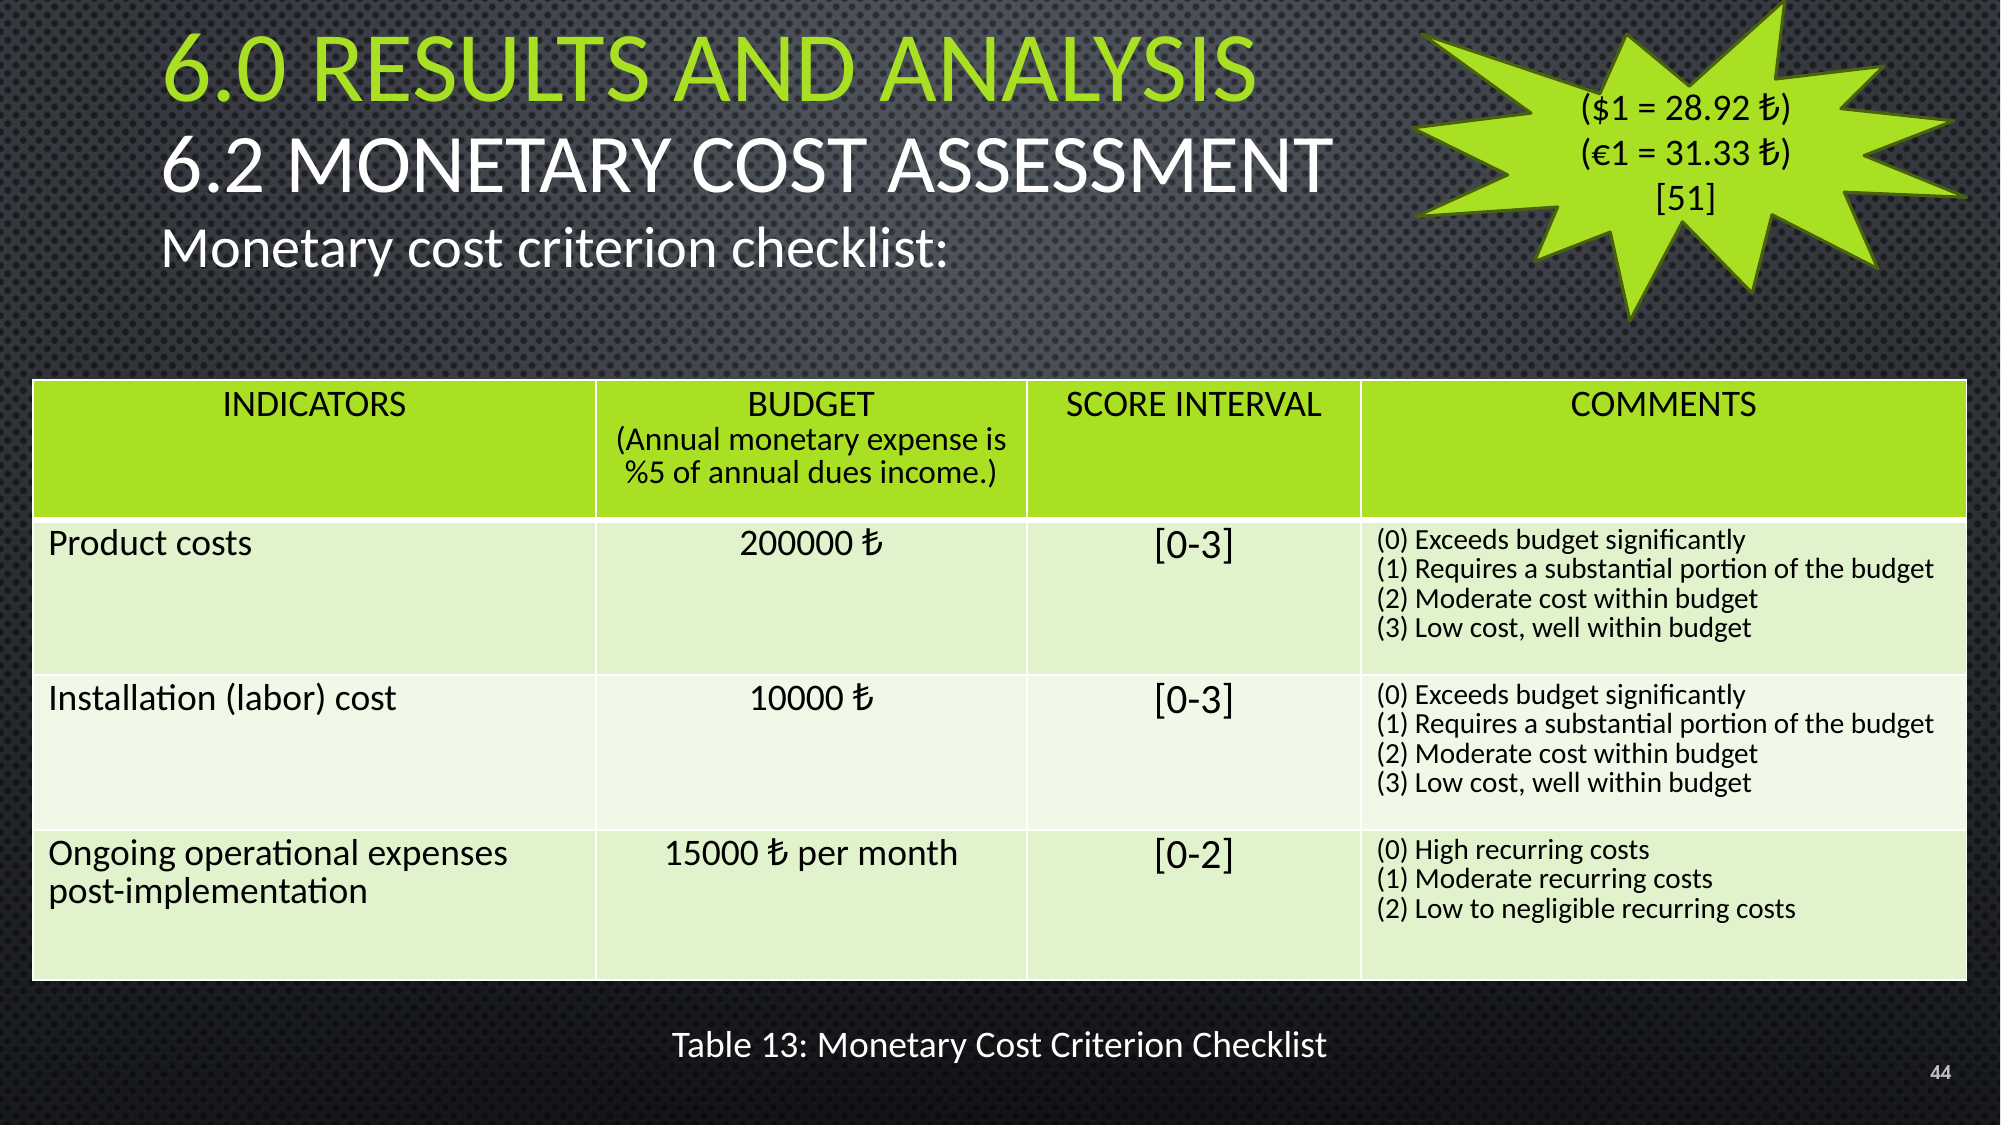

($1 = 28.92 ₺)
(€1 = 31.33 ₺) [51]
6.0 RESULTS AND ANALYSIS
6.2 MONETARY COST ASSESSMENT
Monetary cost criterion checklist:
| INDICATORS | BUDGET (Annual monetary expense is %5 of annual dues income.) | SCORE INTERVAL | COMMENTS |
| --- | --- | --- | --- |
| Product costs | 200000 ₺ | [0-3] | (0) Exceeds budget significantly (1) Requires a substantial portion of the budget (2) Moderate cost within budget (3) Low cost, well within budget |
| Installation (labor) cost | 10000 ₺ | [0-3] | (0) Exceeds budget significantly (1) Requires a substantial portion of the budget (2) Moderate cost within budget (3) Low cost, well within budget |
| Ongoing operational expenses post-implementation | 15000 ₺ per month | [0-2] | (0) High recurring costs (1) Moderate recurring costs (2) Low to negligible recurring costs |
Table 13: Monetary Cost Criterion Checklist
44